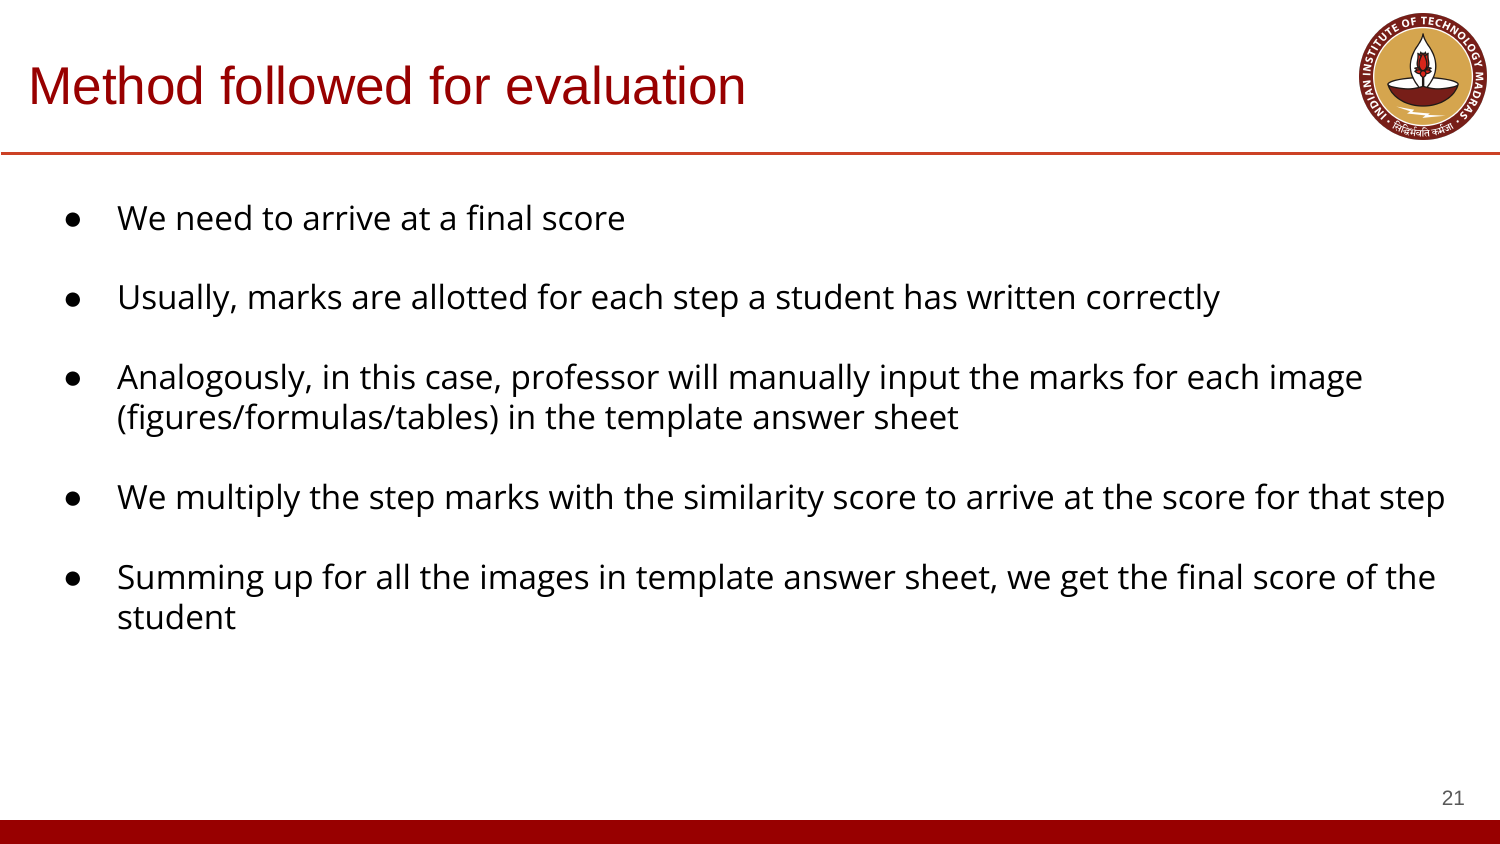

# Method followed for evaluation

We need to arrive at a final score

Usually, marks are allotted for each step a student has written correctly

Analogously, in this case, professor will manually input the marks for each image (figures/formulas/tables) in the template answer sheet

We multiply the step marks with the similarity score to arrive at the score for that step

Summing up for all the images in template answer sheet, we get the final score of the student

21